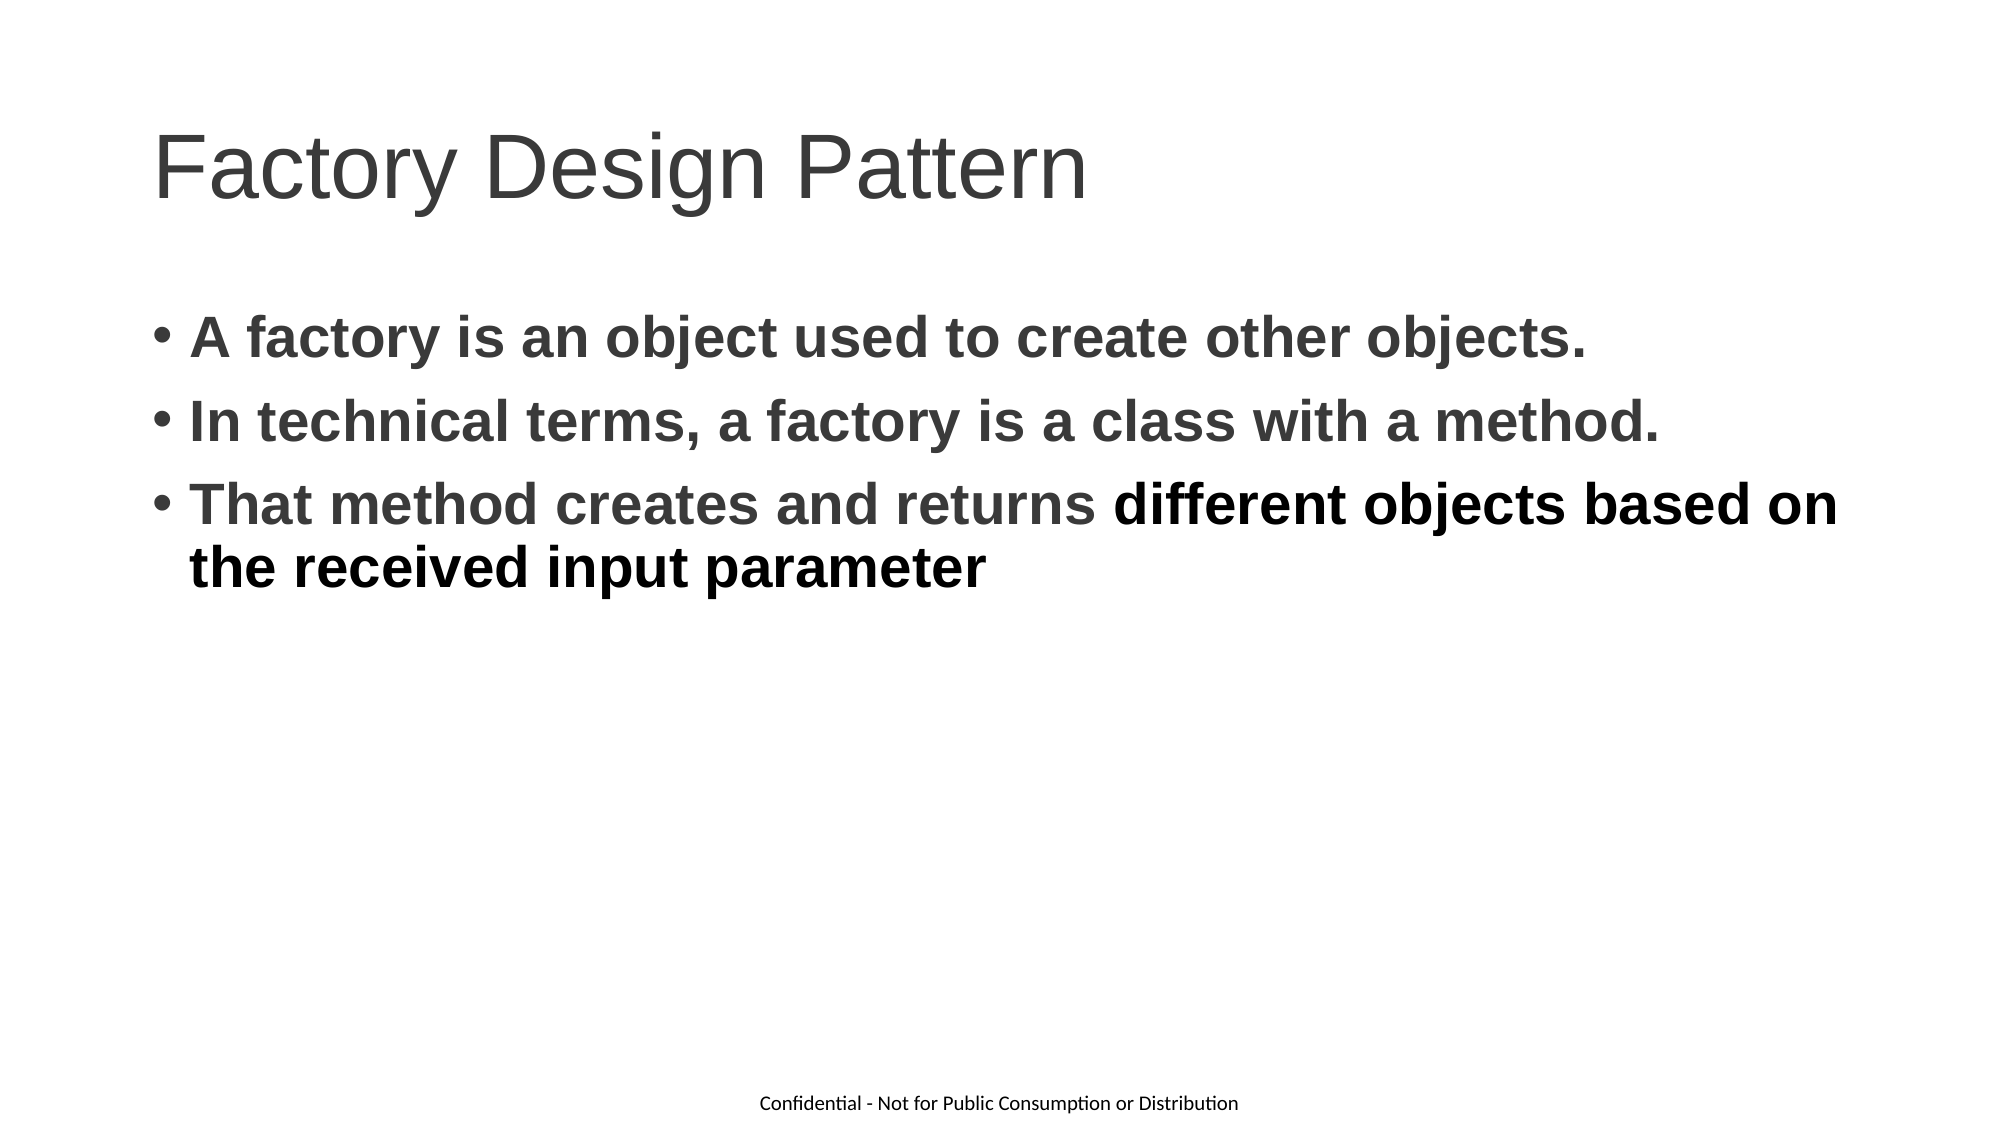

# Factory Design Pattern
A factory is an object used to create other objects.
In technical terms, a factory is a class with a method.
That method creates and returns different objects based on the received input parameter